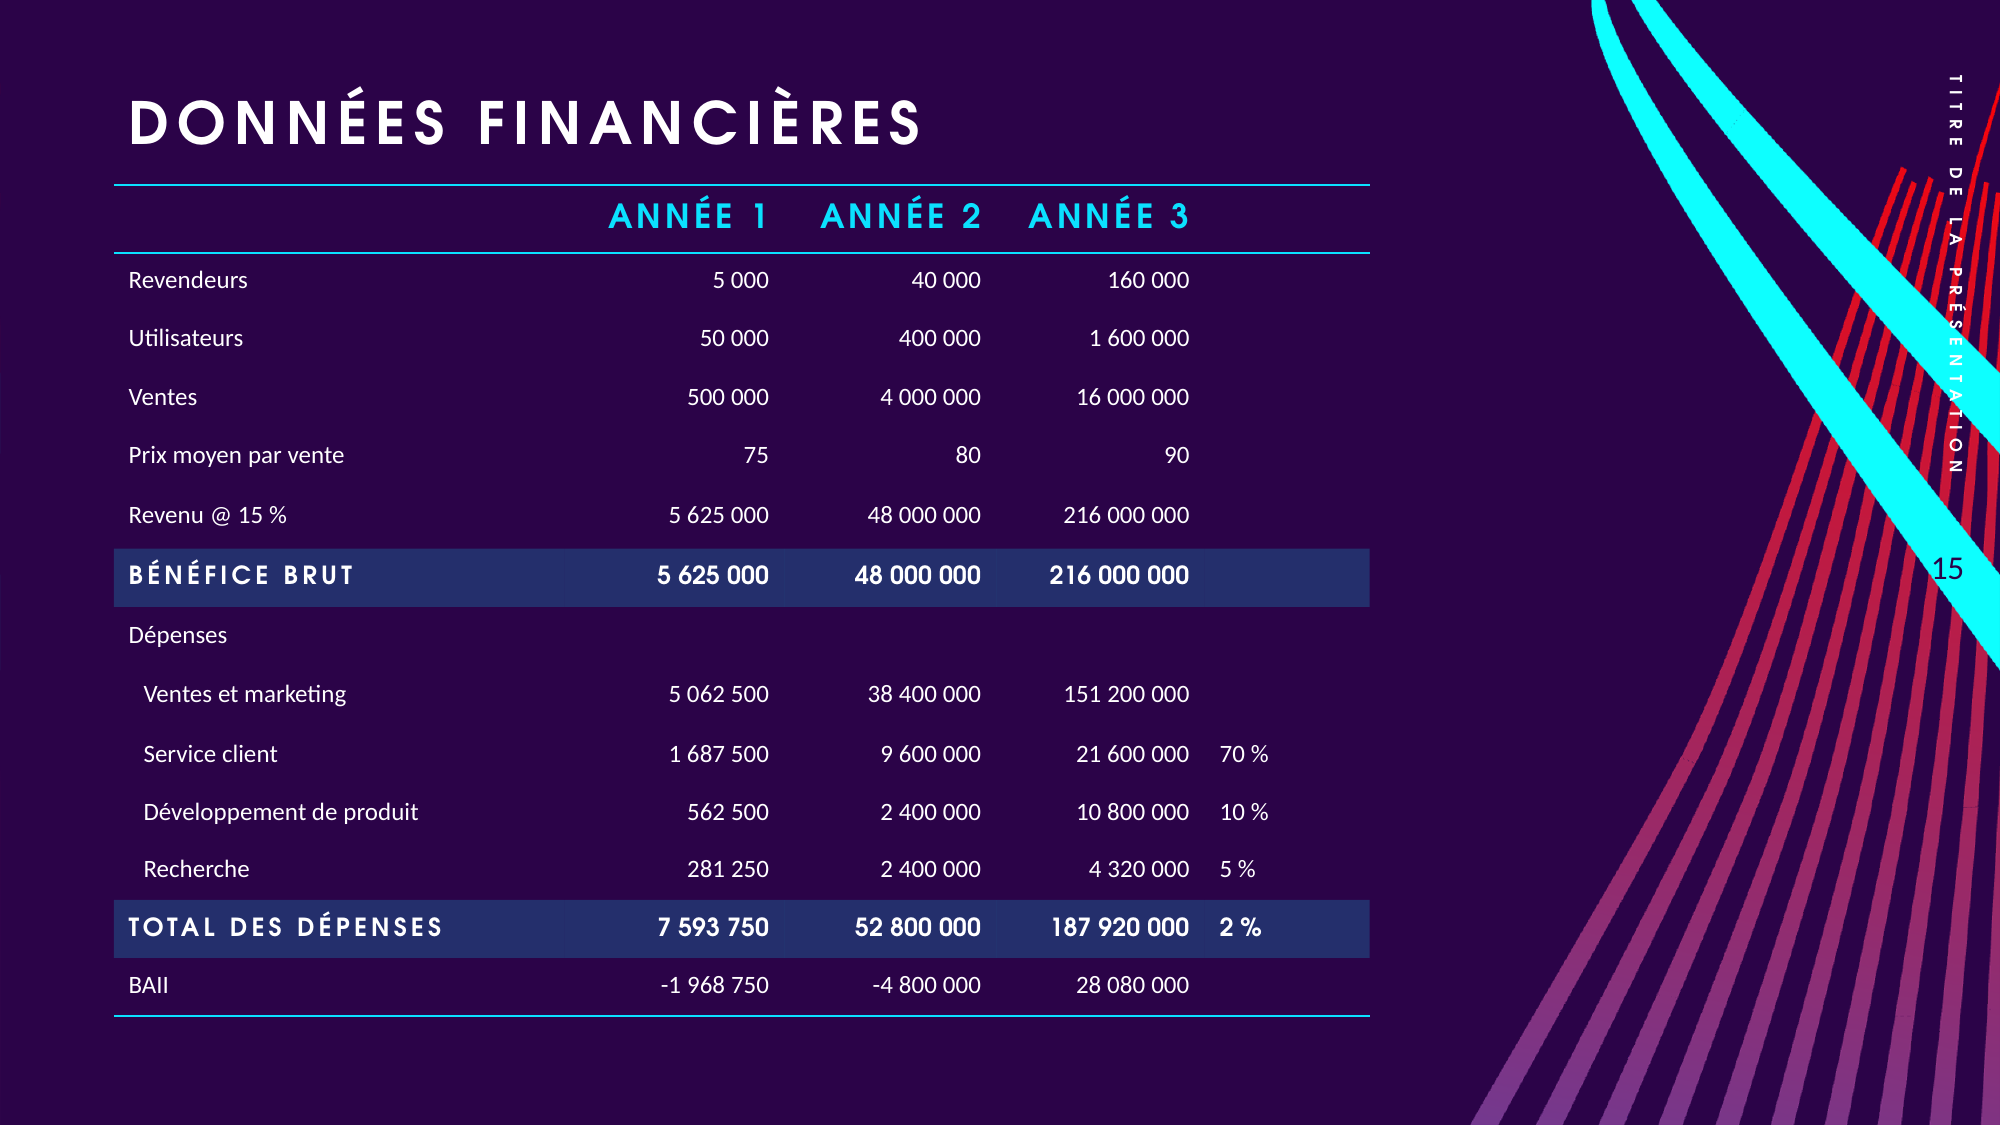

# Données financières
|  | Année 1 | Année 2 | Année 3 |  |
| --- | --- | --- | --- | --- |
| Revendeurs​ | 5 000​ | 40 000​ | 160 000​ | ​ |
| Utilisateurs​ | 50 000​ | 400 000​ | 1 600 000​ | ​ |
| Ventes​ | 500 000​ | 4 000 000​ | 16 000 000​ | ​ |
| Prix moyen par vente​ | 75​ | 80​ | 90​ | ​ |
| Revenu @ 15 %​ | 5 625 000​ | 48 000 000​ | 216 000 000​ | ​ |
| Bénéfice brut | 5 625 000​ | 48 000 000​ | 216 000 000​ | ​ |
| Dépenses​ | ​ | ​ | ​ | ​ |
| Ventes et marketing​​ | 5 062 500​ | 38 400 000​ | 151 200 000​ | ​ |
| Service client​ | 1 687 500​ | 9 600 000​ | 21 600 000​ | 70 %​ |
| Développement de produit​ | 562 500​ | 2 400 000​ | 10 800 000​ | 10 %​ |
| Recherche​ | 281 250​ | 2 400 000​ | 4 320 000​ | 5 %​ |
| Total des dépenses | 7 593 750​ | 52 800 000​ | 187 920 000​ | 2 %​ |
| BAII | -1 968 750 | -4 800 000 | 28 080 000 | ​ |
TITRE DE LA PRÉSENTATION
15